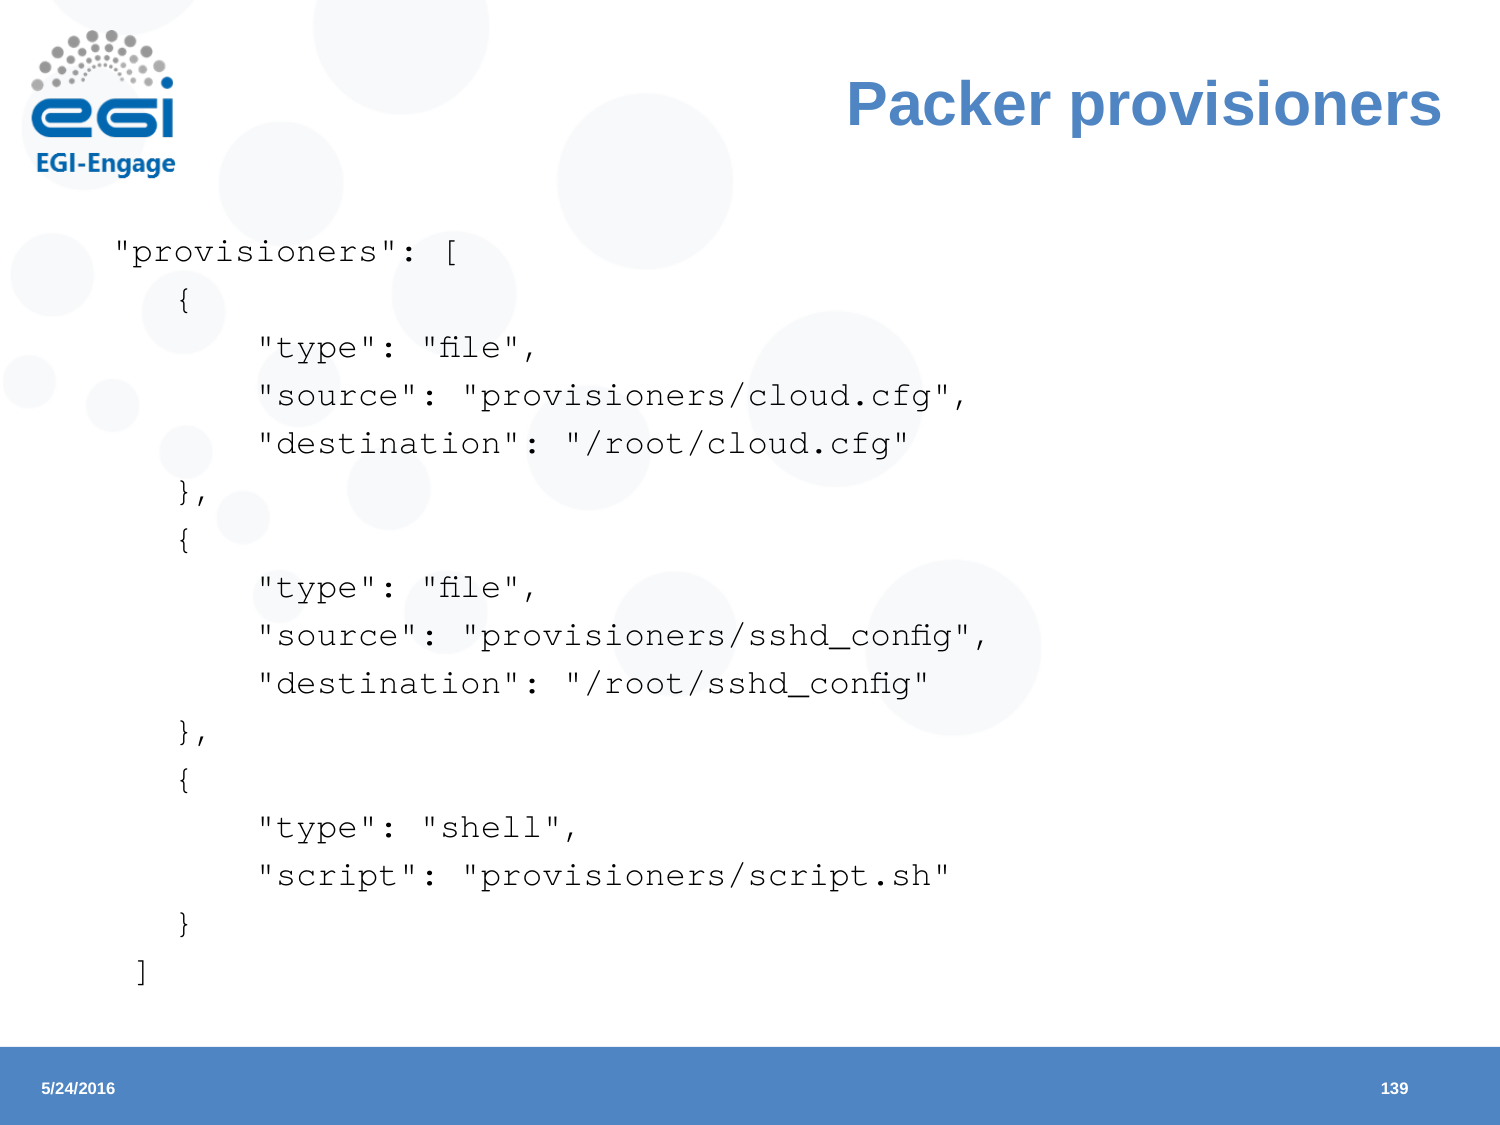

# Packer provisioners
 "provisioners": [
    {
        "type": "file",
        "source": "provisioners/cloud.cfg",
        "destination": "/root/cloud.cfg"
    },
    {
        "type": "file",
        "source": "provisioners/sshd_config",
        "destination": "/root/sshd_config"
    },
    {
        "type": "shell",
        "script": "provisioners/script.sh"
    }
  ]